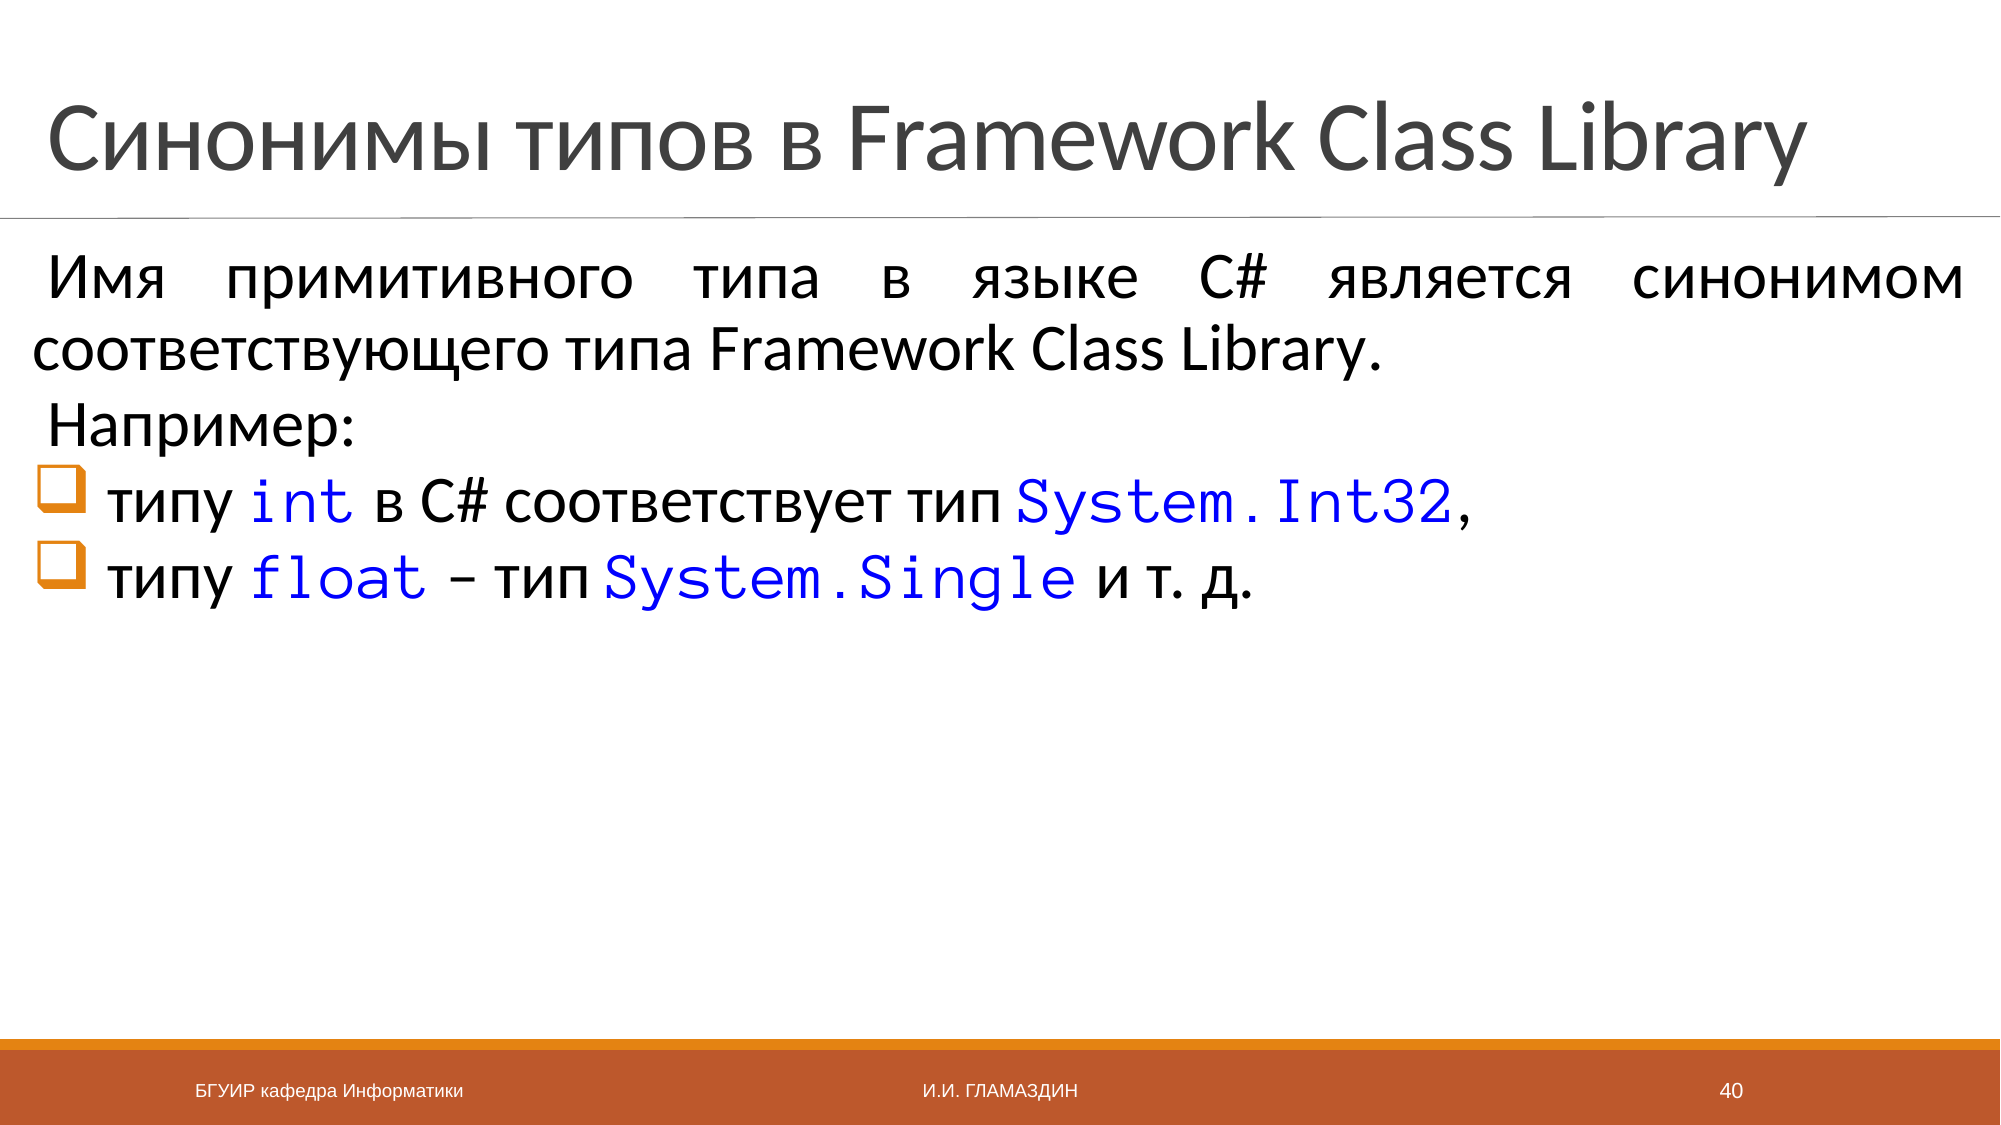

# Синонимы типов в Framework Class Library
Имя примитивного типа в языке C# является синонимом соответствующего типа Framework Class Library.
Например:
типу int в C# соответствует тип System.Int32,
типу float – тип System.Single и т. д.

БГУИР кафедра Информатики
И.И. Гламаздин
40